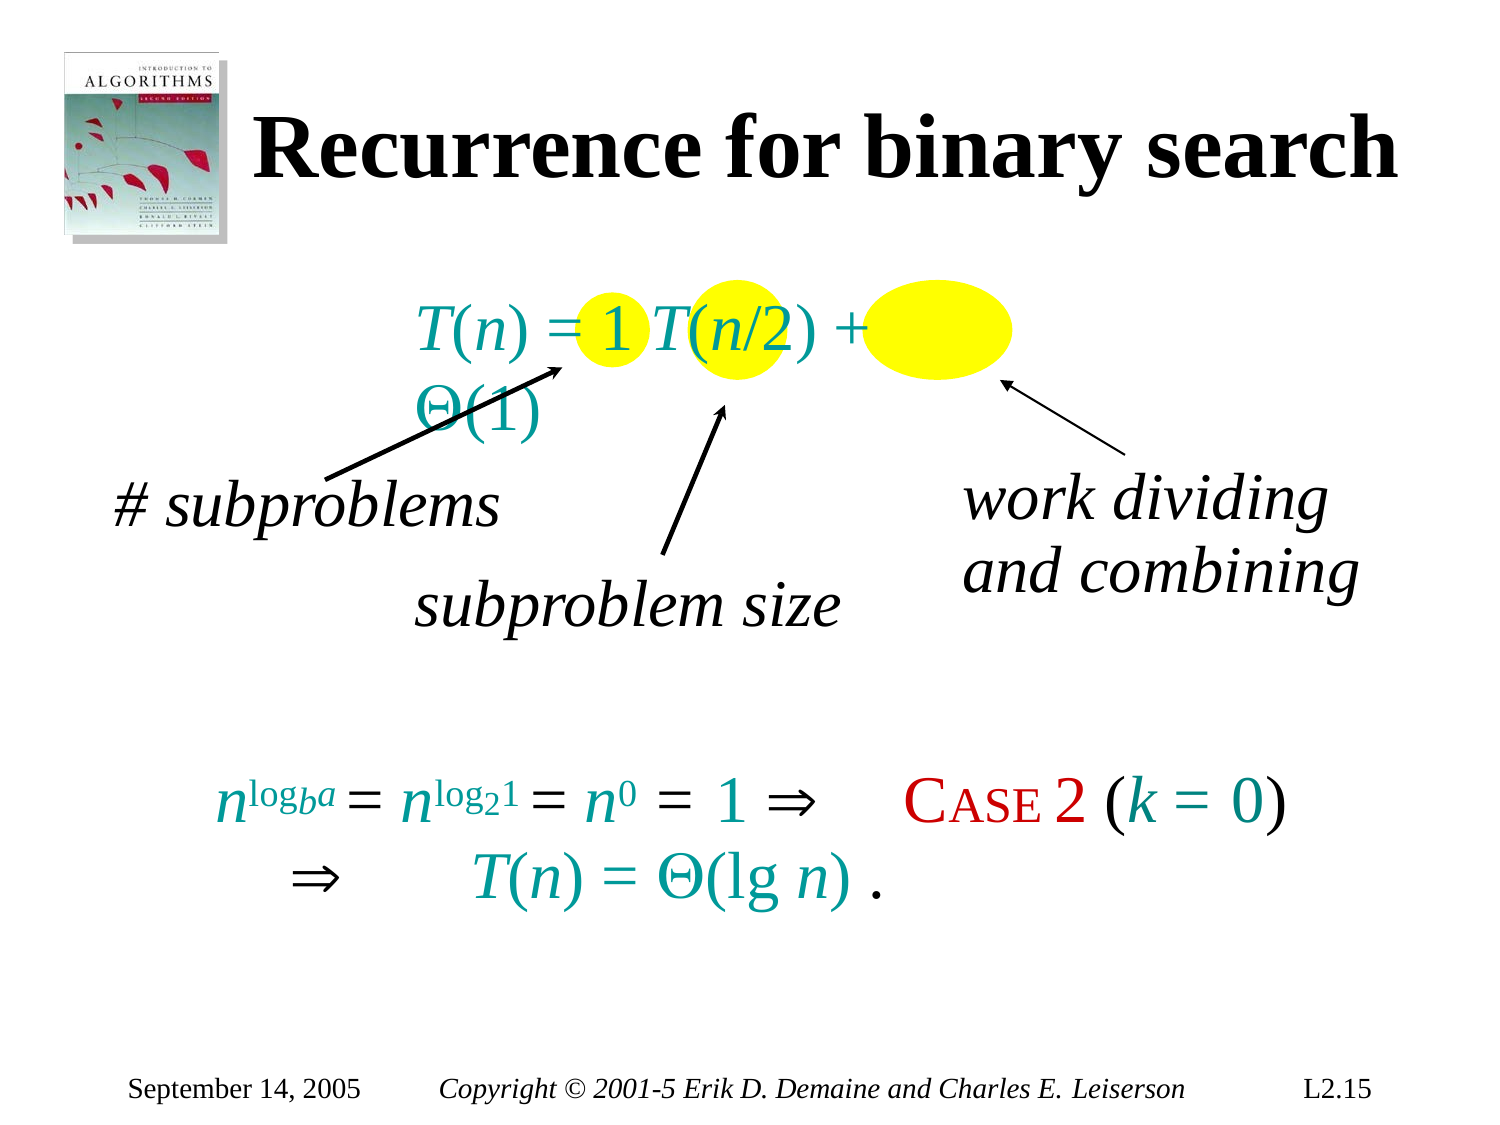

# Recurrence for binary search

T(n) = 1 T(n/2) + Θ(1)

# subproblems
subproblem size
work dividing  and combining
nlogba = nlog21 = n0  = 1 ⇒	CASE 2 (k = 0)
⇒	T(n) = Θ(lg n) .
September 14, 2005
Copyright © 2001-5 Erik D. Demaine and Charles E. Leiserson
L2.15